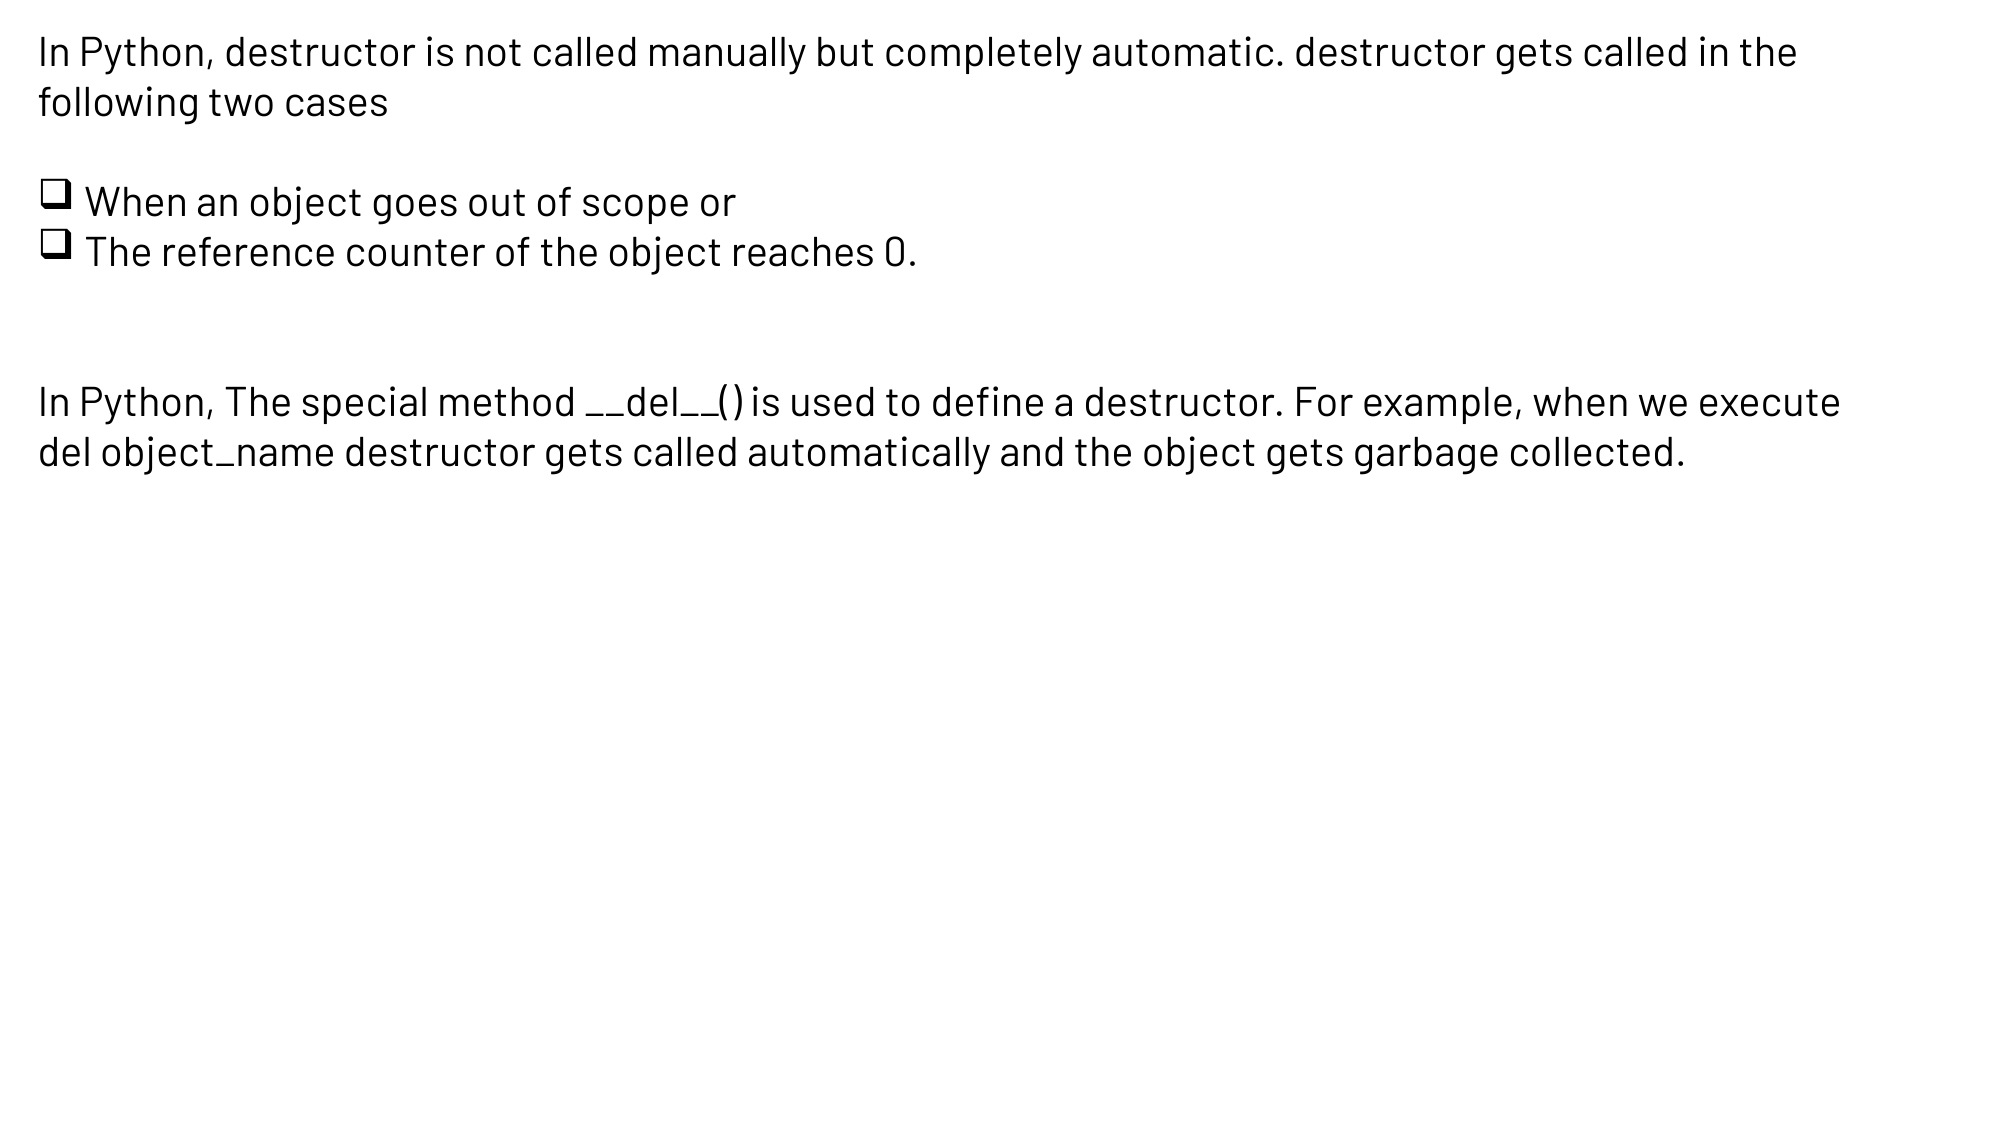

In Python, destructor is not called manually but completely automatic. destructor gets called in the following two cases

When an object goes out of scope or
The reference counter of the object reaches 0.

In Python, The special method __del__() is used to define a destructor. For example, when we execute del object_name destructor gets called automatically and the object gets garbage collected.